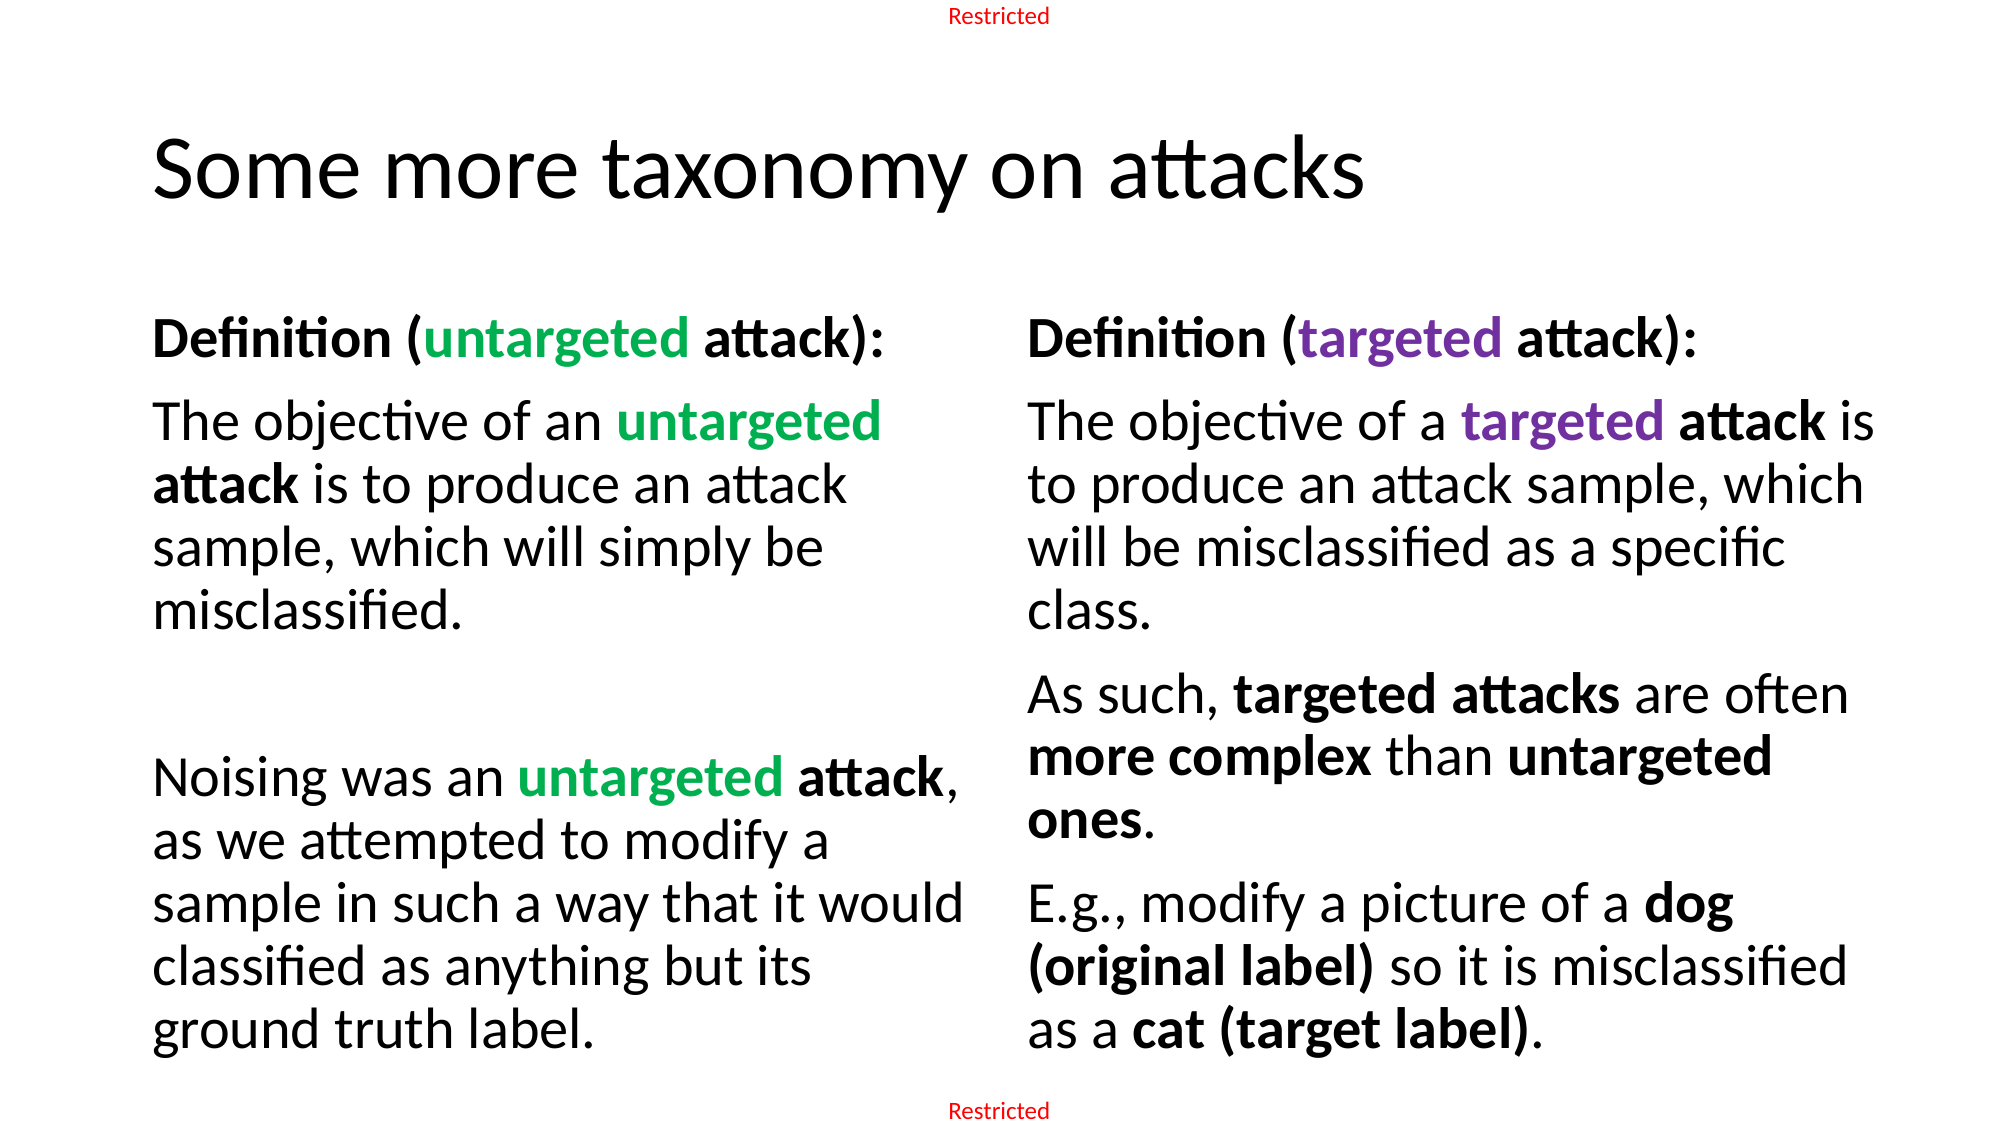

# Some more taxonomy on attacks
Definition (untargeted attack):
The objective of an untargeted attack is to produce an attack sample, which will simply be misclassified.

Noising was an untargeted attack, as we attempted to modify a sample in such a way that it would classified as anything but its ground truth label.

Definition (targeted attack):
The objective of a targeted attack is to produce an attack sample, which will be misclassified as a specific class.
As such, targeted attacks are often more complex than untargeted ones.
E.g., modify a picture of a dog (original label) so it is misclassified as a cat (target label).